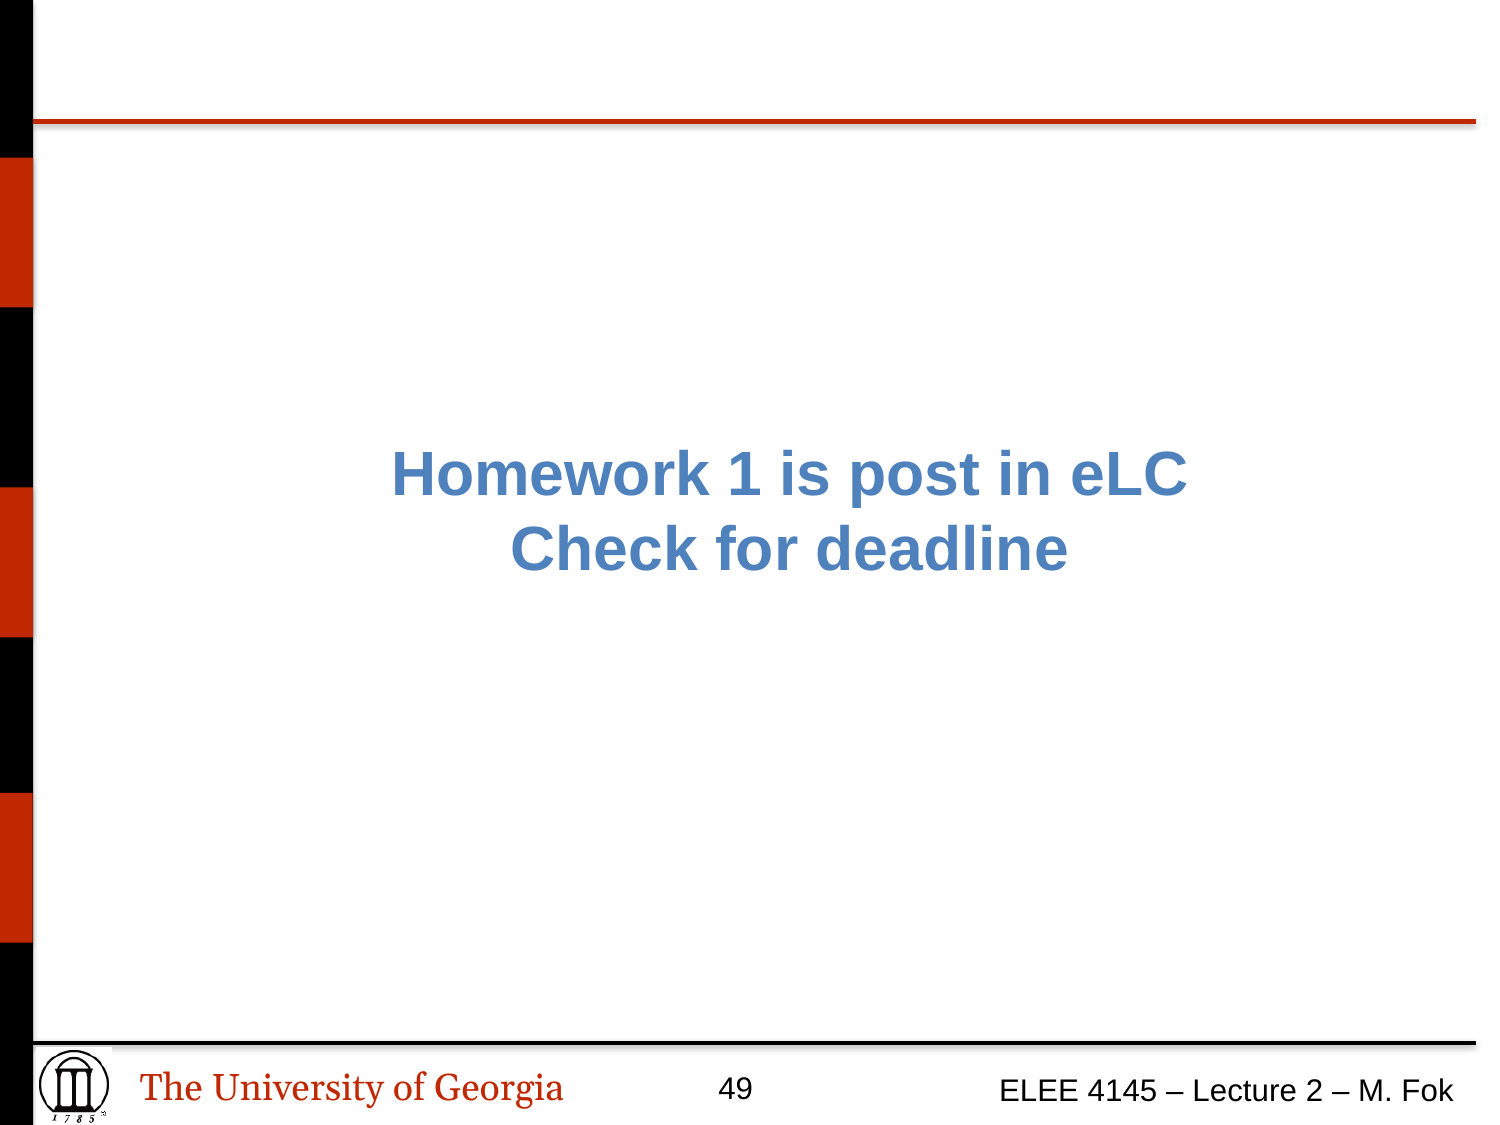

#
Homework 1 is post in eLC
Check for deadline